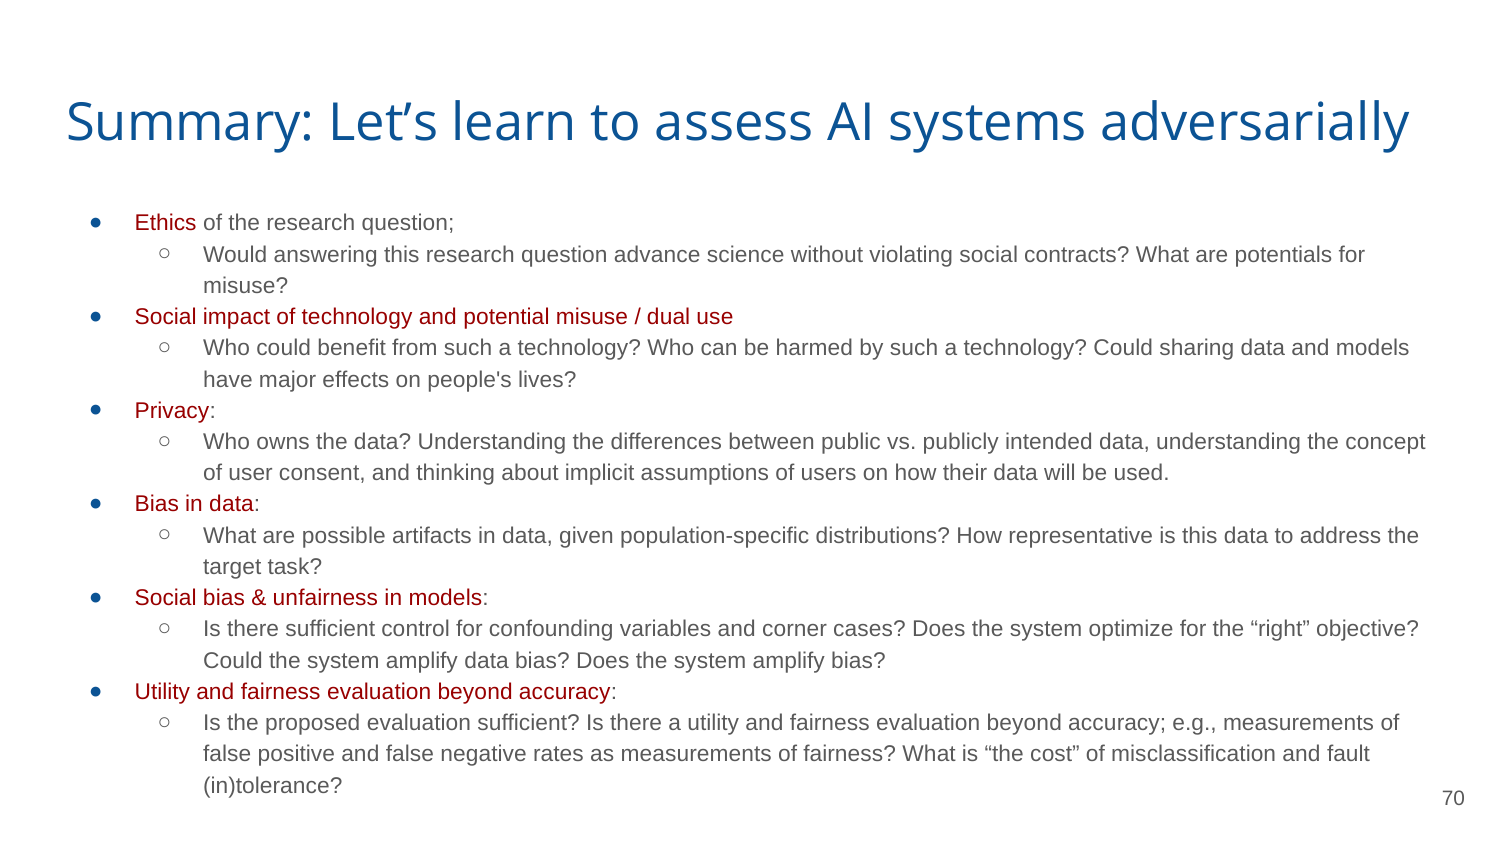

# Summary: Let’s learn to assess AI systems adversarially
Ethics of the research question;
Would answering this research question advance science without violating social contracts? What are potentials for misuse?
Social impact of technology and potential misuse / dual use
Who could benefit from such a technology? Who can be harmed by such a technology? Could sharing data and models have major effects on people's lives?
Privacy:
Who owns the data? Understanding the differences between public vs. publicly intended data, understanding the concept of user consent, and thinking about implicit assumptions of users on how their data will be used.
Bias in data:
What are possible artifacts in data, given population-specific distributions? How representative is this data to address the target task?
Social bias & unfairness in models:
Is there sufficient control for confounding variables and corner cases? Does the system optimize for the “right” objective? Could the system amplify data bias? Does the system amplify bias?
Utility and fairness evaluation beyond accuracy:
Is the proposed evaluation sufficient? Is there a utility and fairness evaluation beyond accuracy; e.g., measurements of false positive and false negative rates as measurements of fairness? What is “the cost” of misclassification and fault (in)tolerance?
70